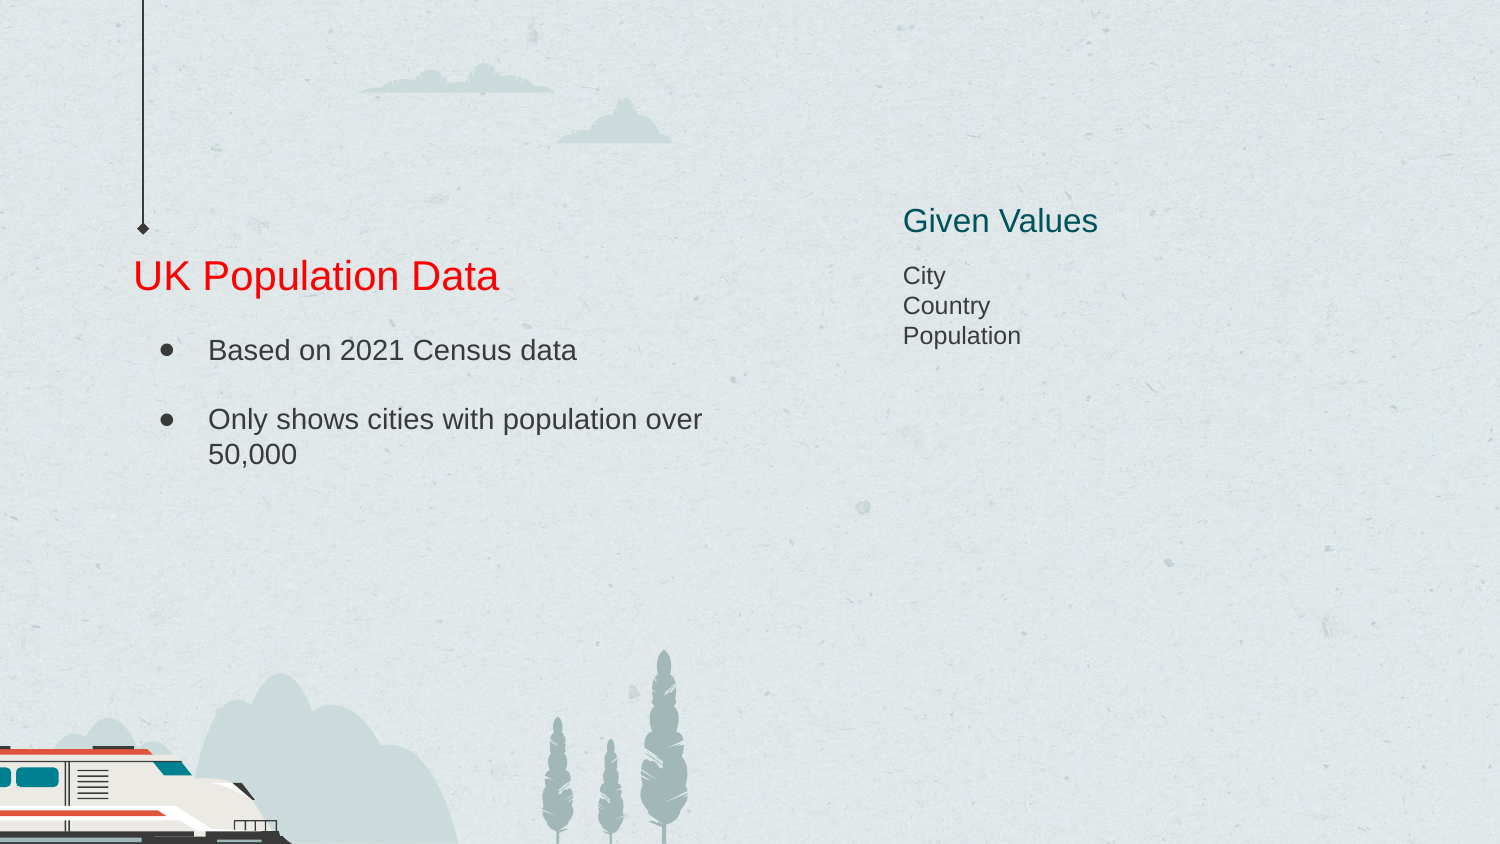

Given Values
# UK Population Data
City
Country
Population
Based on 2021 Census data

Only shows cities with population over 50,000